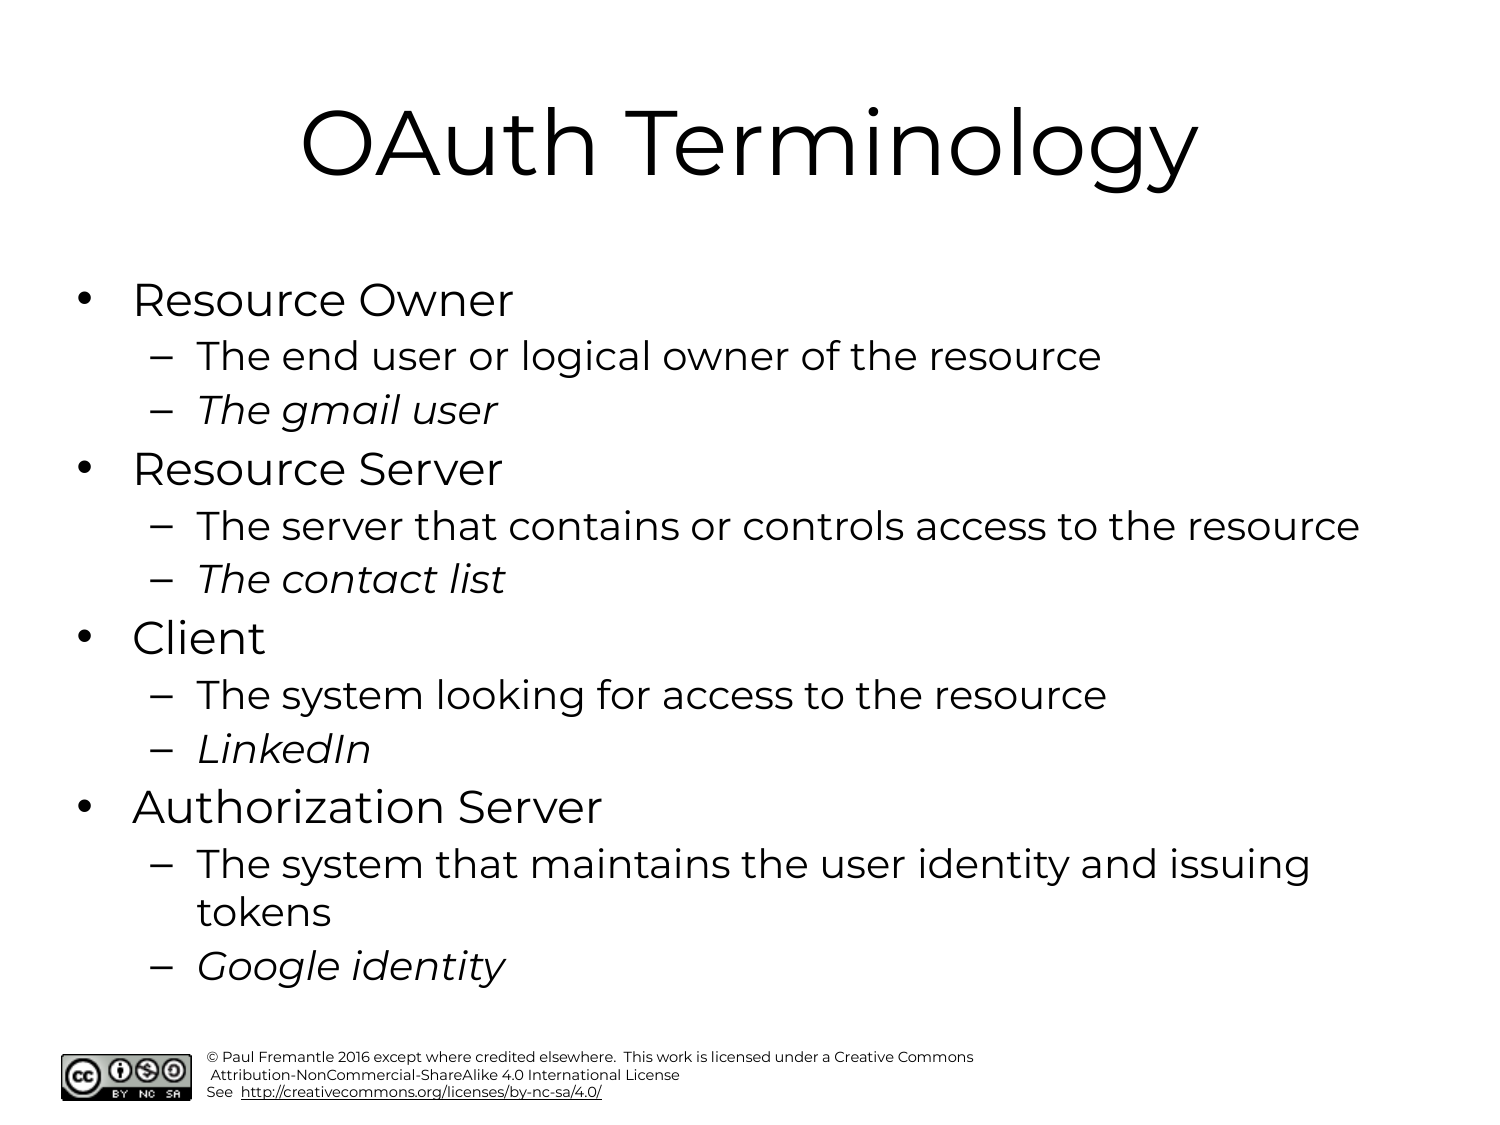

# OAuth Terminology
Resource Owner
The end user or logical owner of the resource
The gmail user
Resource Server
The server that contains or controls access to the resource
The contact list
Client
The system looking for access to the resource
LinkedIn
Authorization Server
The system that maintains the user identity and issuing tokens
Google identity